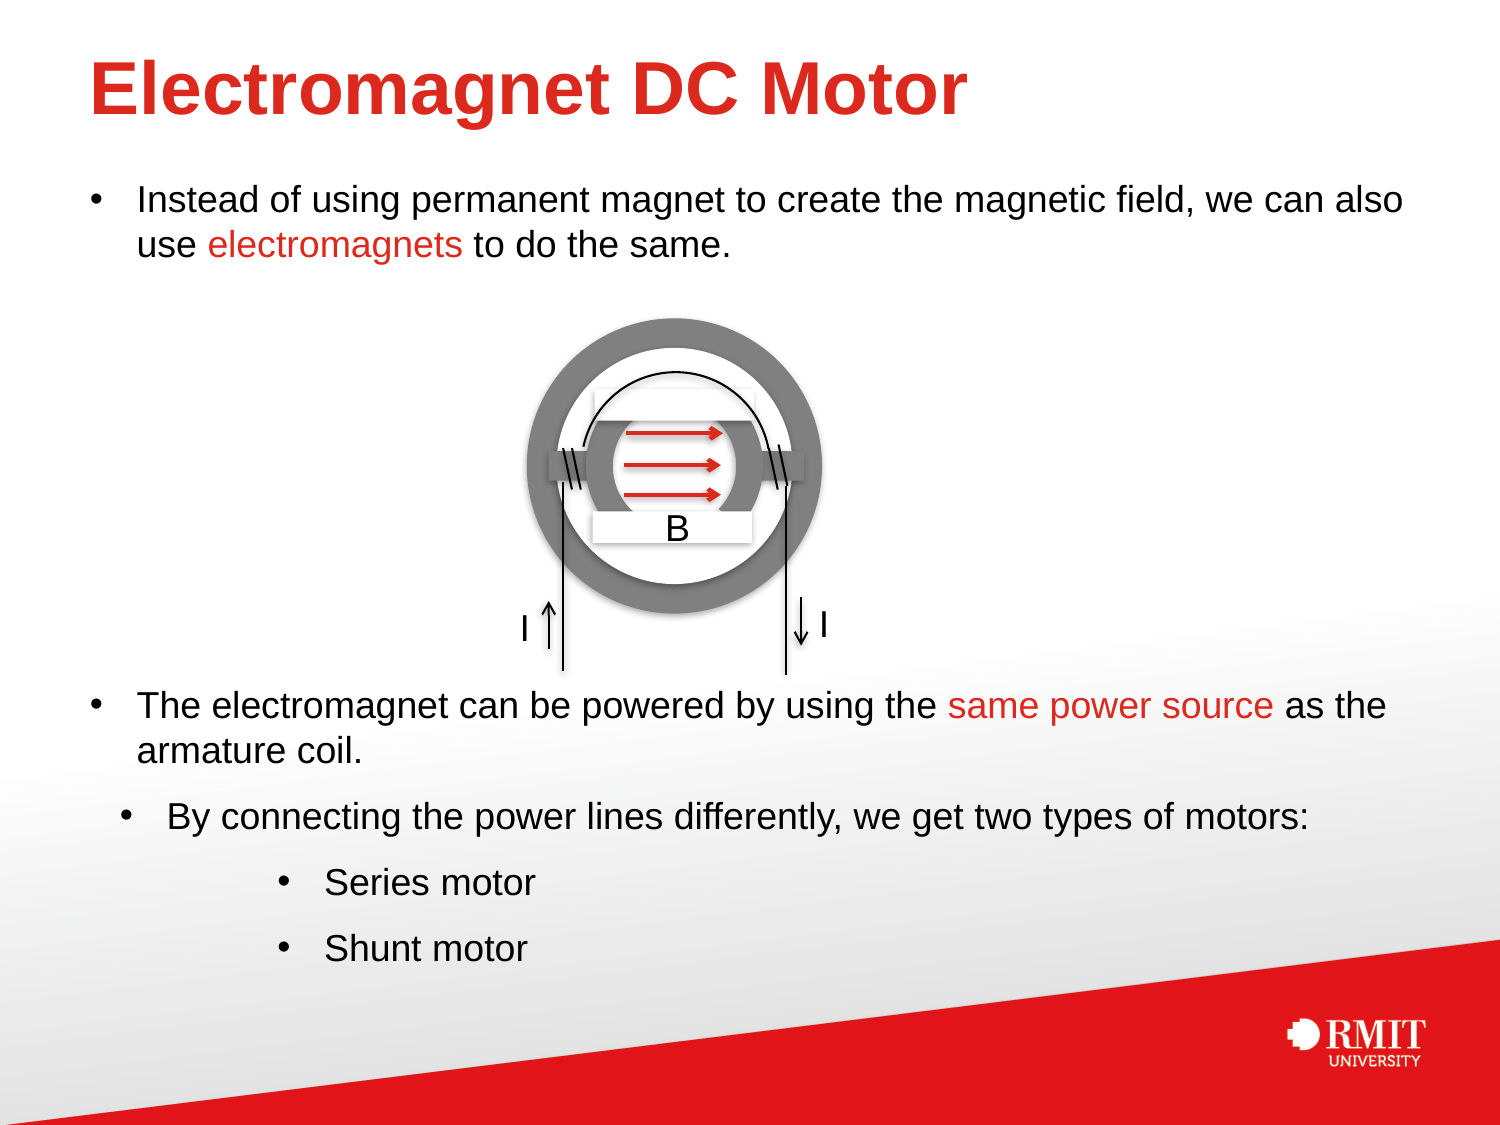

# Electromagnet DC Motor
Instead of using permanent magnet to create the magnetic field, we can also use electromagnets to do the same.

The electromagnet can be powered by using the same power source as the armature coil.
By connecting the power lines differently, we get two types of motors:
Series motor
Shunt motor

B

I
I